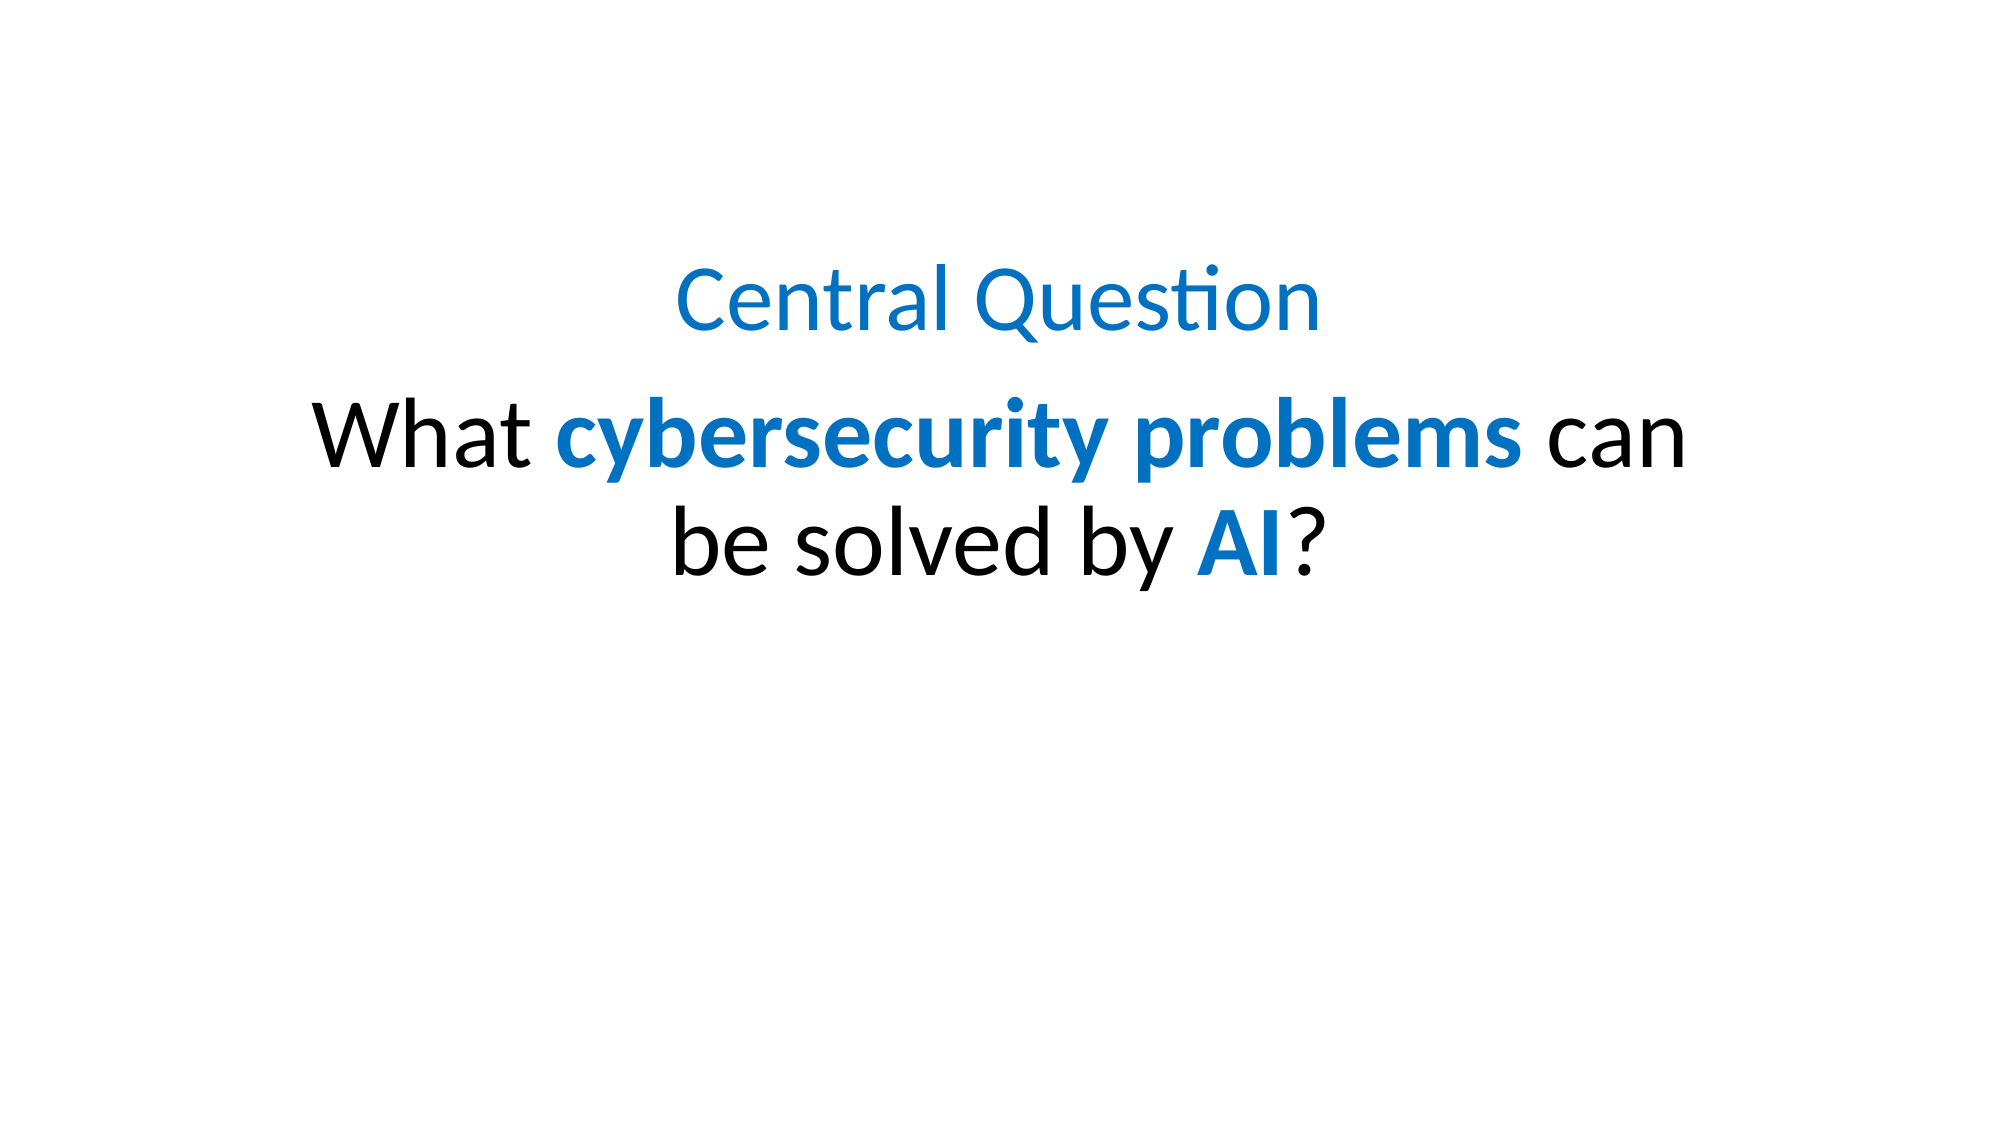

# Central Question
What cybersecurity problems can be solved by AI?